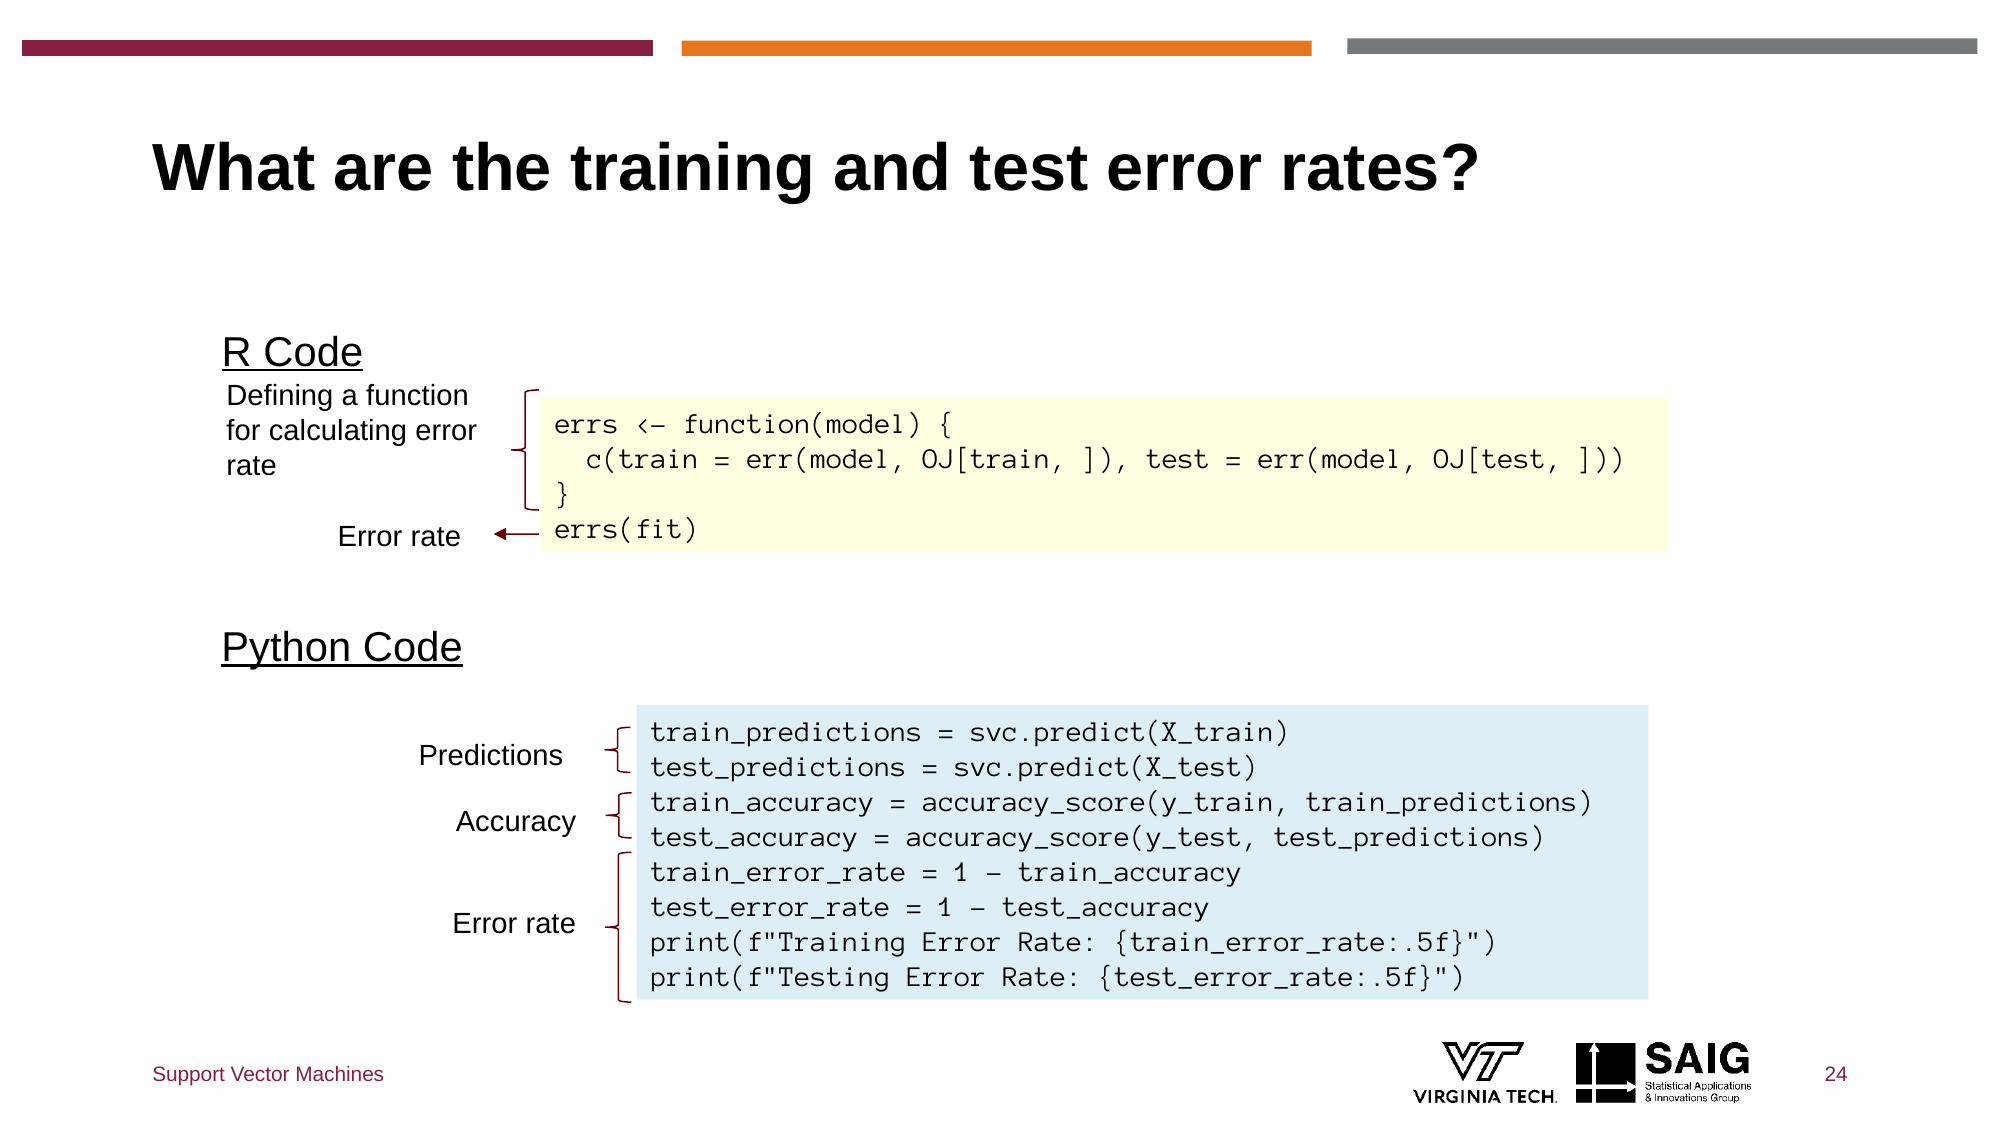

# What are the training and test error rates?
R Code
Defining a function for calculating error rate

errs <- function(model) {
  c(train = err(model, OJ[train, ]), test = err(model, OJ[test, ]))
}
errs(fit)
Error rate
Python Code
train_predictions = svc.predict(X_train)
test_predictions = svc.predict(X_test)
train_accuracy = accuracy_score(y_train, train_predictions)
test_accuracy = accuracy_score(y_test, test_predictions)
train_error_rate = 1 - train_accuracy
test_error_rate = 1 - test_accuracy
print(f"Training Error Rate: {train_error_rate:.5f}")
print(f"Testing Error Rate: {test_error_rate:.5f}")

Predictions

Accuracy

Error rate
Support Vector Machines
24